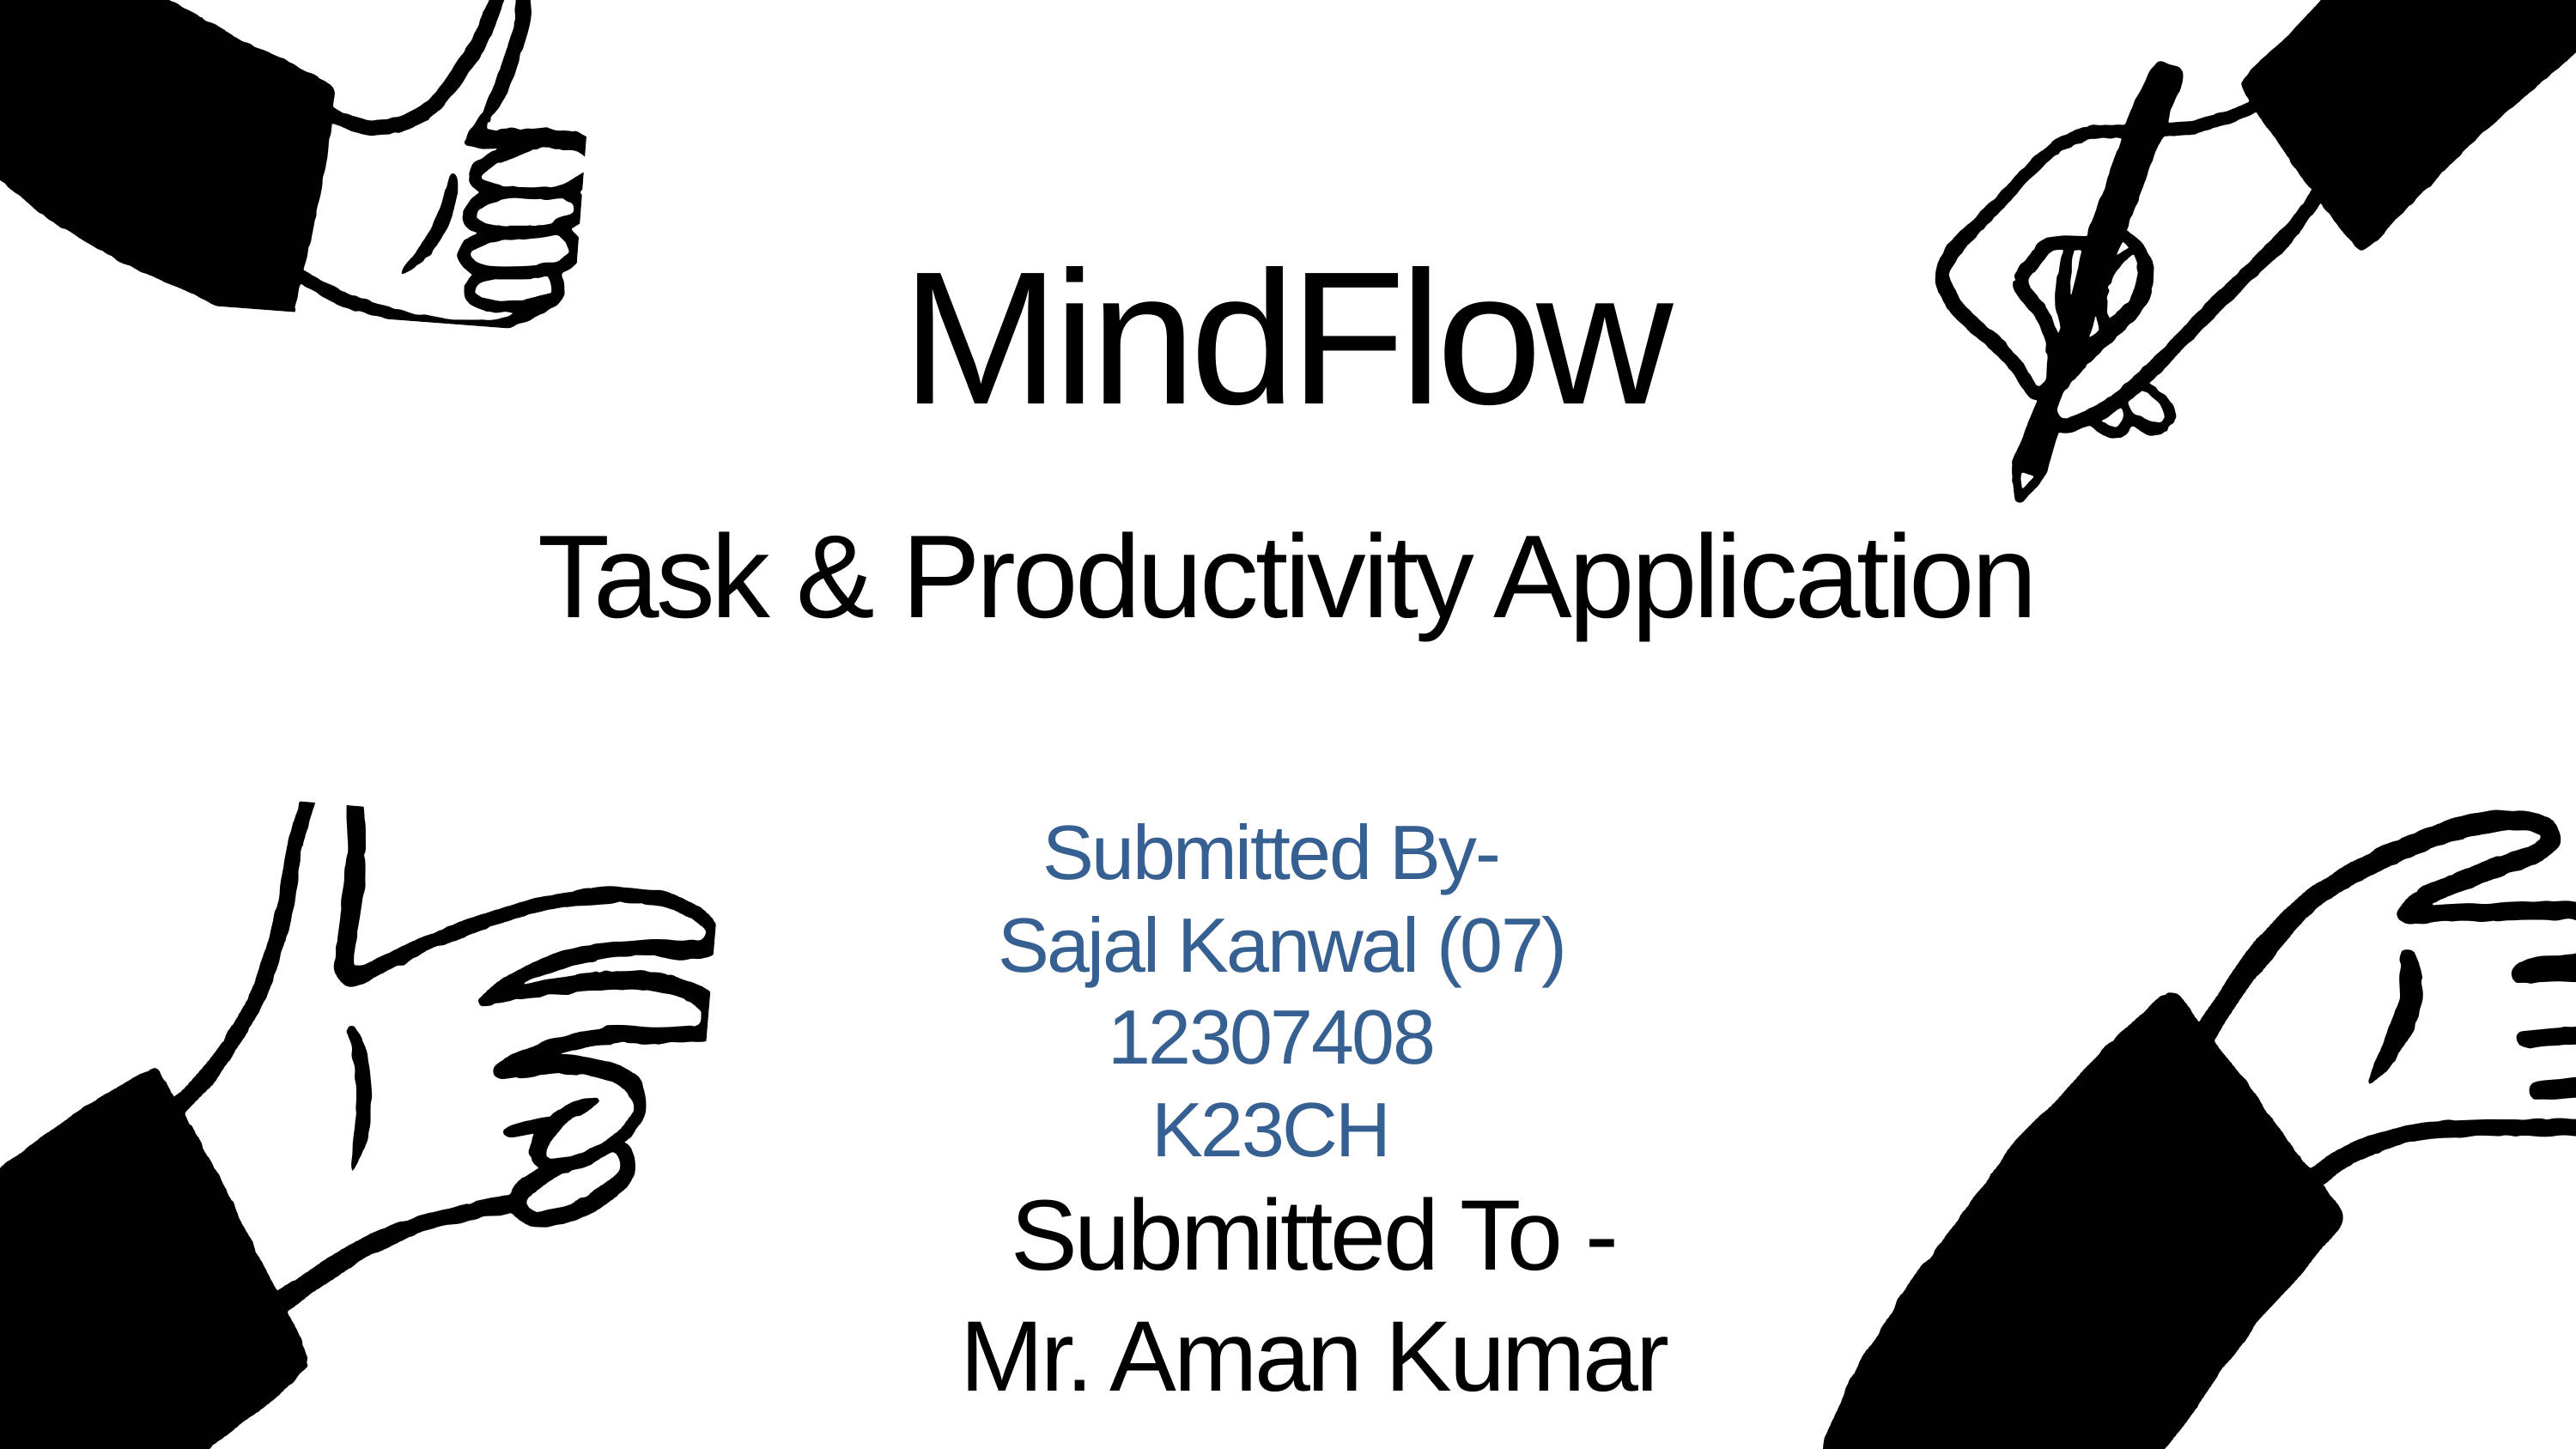

MindFlow
Task & Productivity Application

Submitted By-
 Sajal Kanwal (07)
12307408
K23CH

Submitted To -
Mr. Aman Kumar